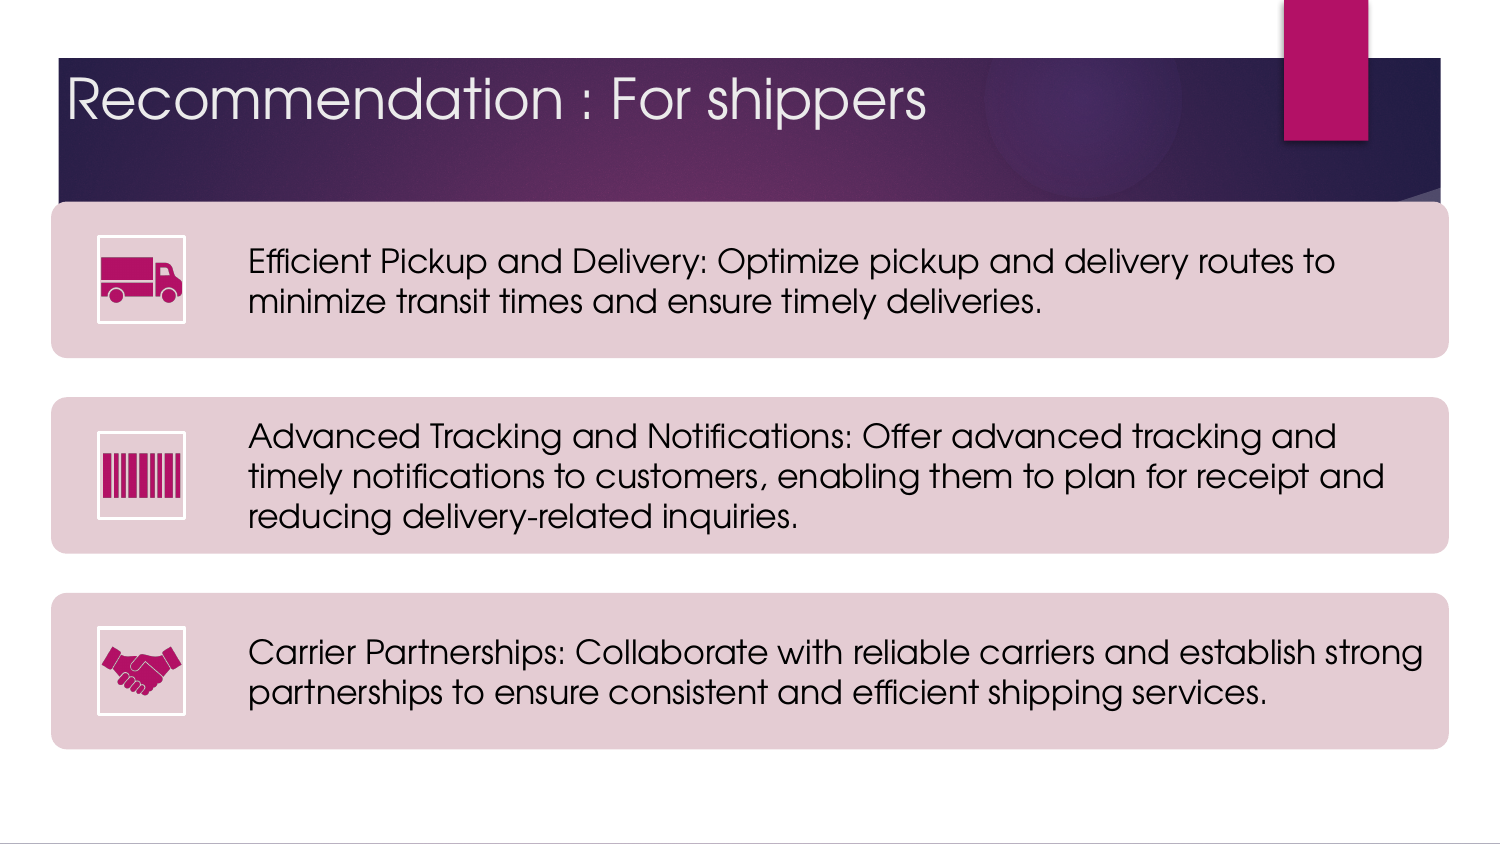

# Recommendation : For shippers
Efficient Pickup and Delivery: Optimize pickup and delivery routes to minimize transit times and ensure timely deliveries.
Advanced Tracking and Notifications: Offer advanced tracking and timely notifications to customers, enabling them to plan for receipt and reducing delivery-related inquiries.
Carrier Partnerships: Collaborate with reliable carriers and establish strong partnerships to ensure consistent and efficient shipping services.